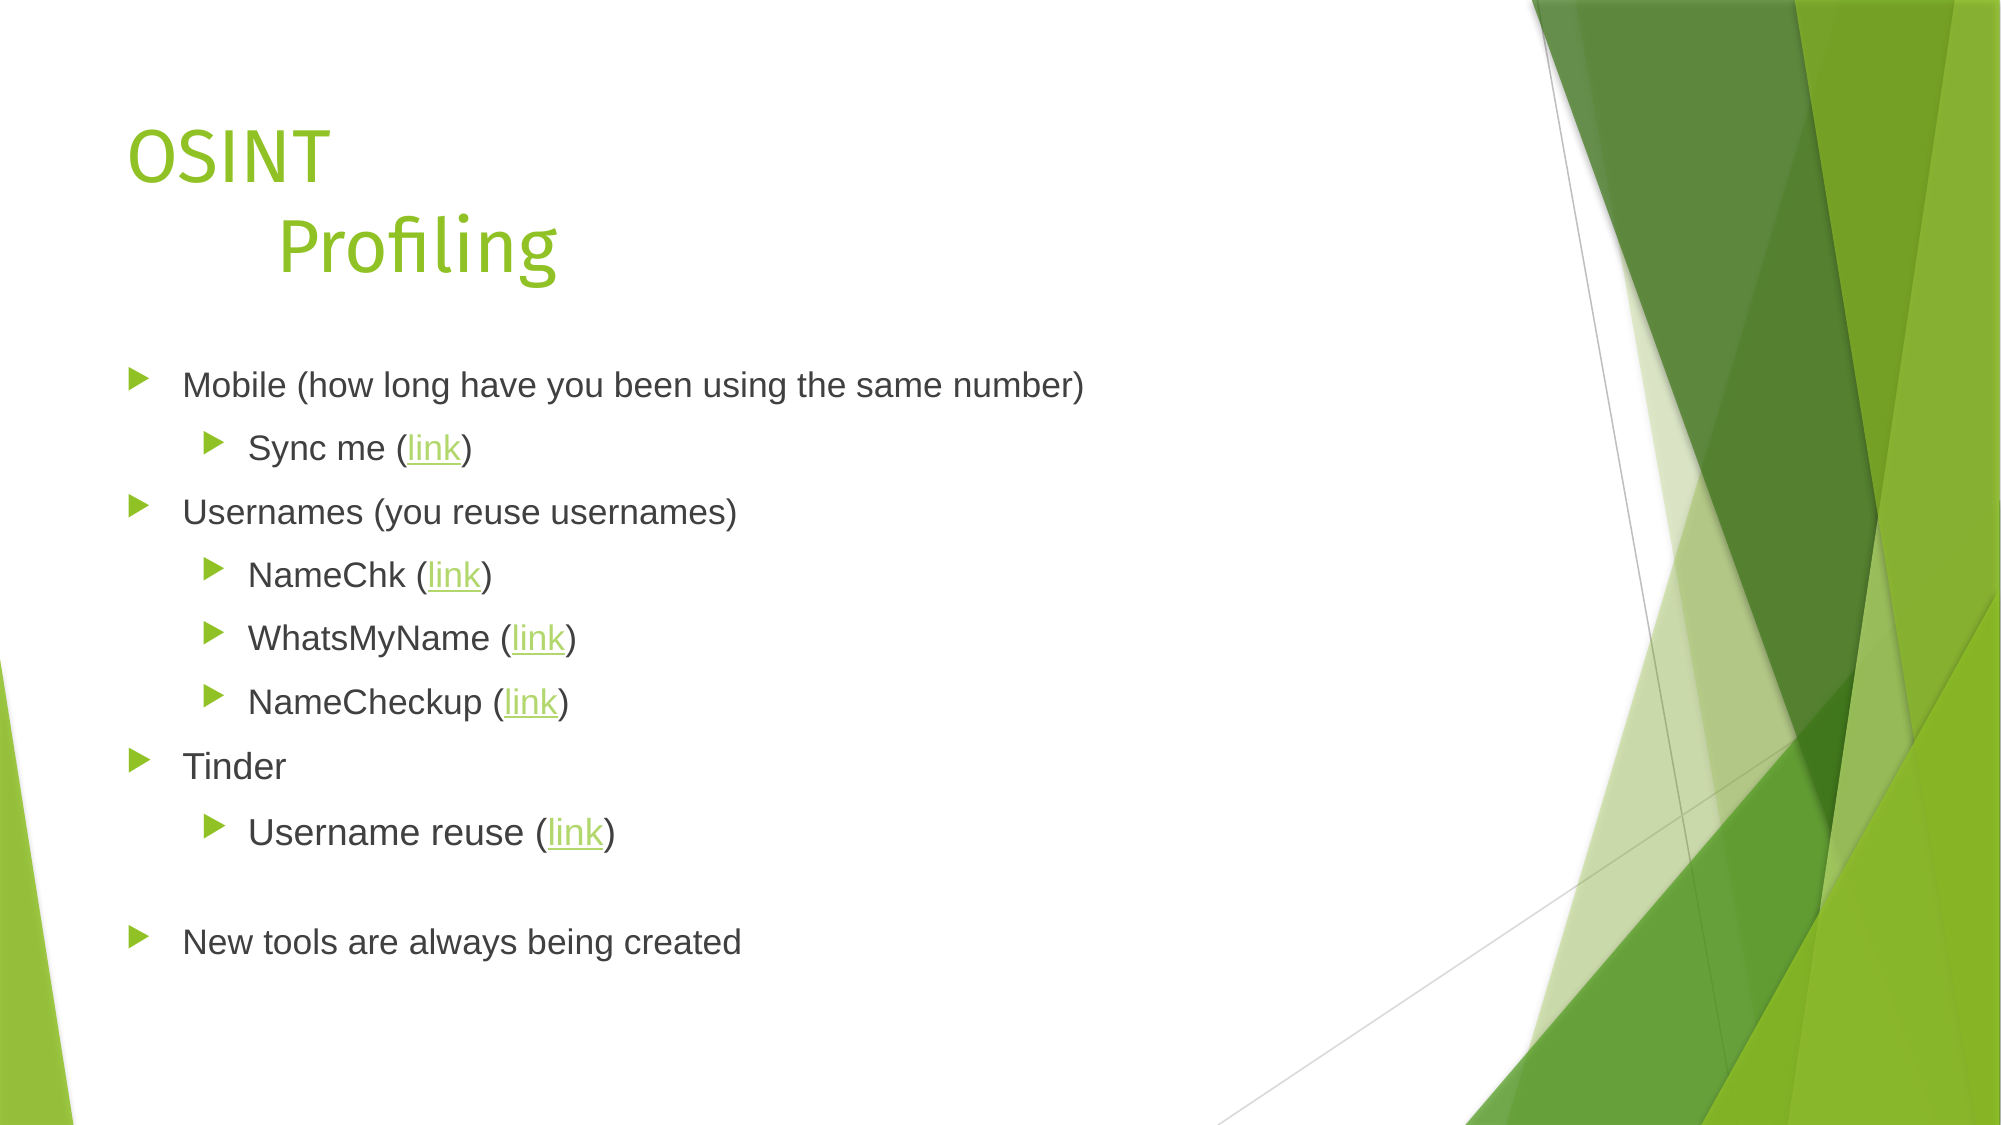

# OSINT Profiling
Mobile (how long have you been using the same number)
Sync me (link)
Usernames (you reuse usernames)
NameChk (link)
WhatsMyName (link)
NameCheckup (link)
Tinder
Username reuse (link)

New tools are always being created